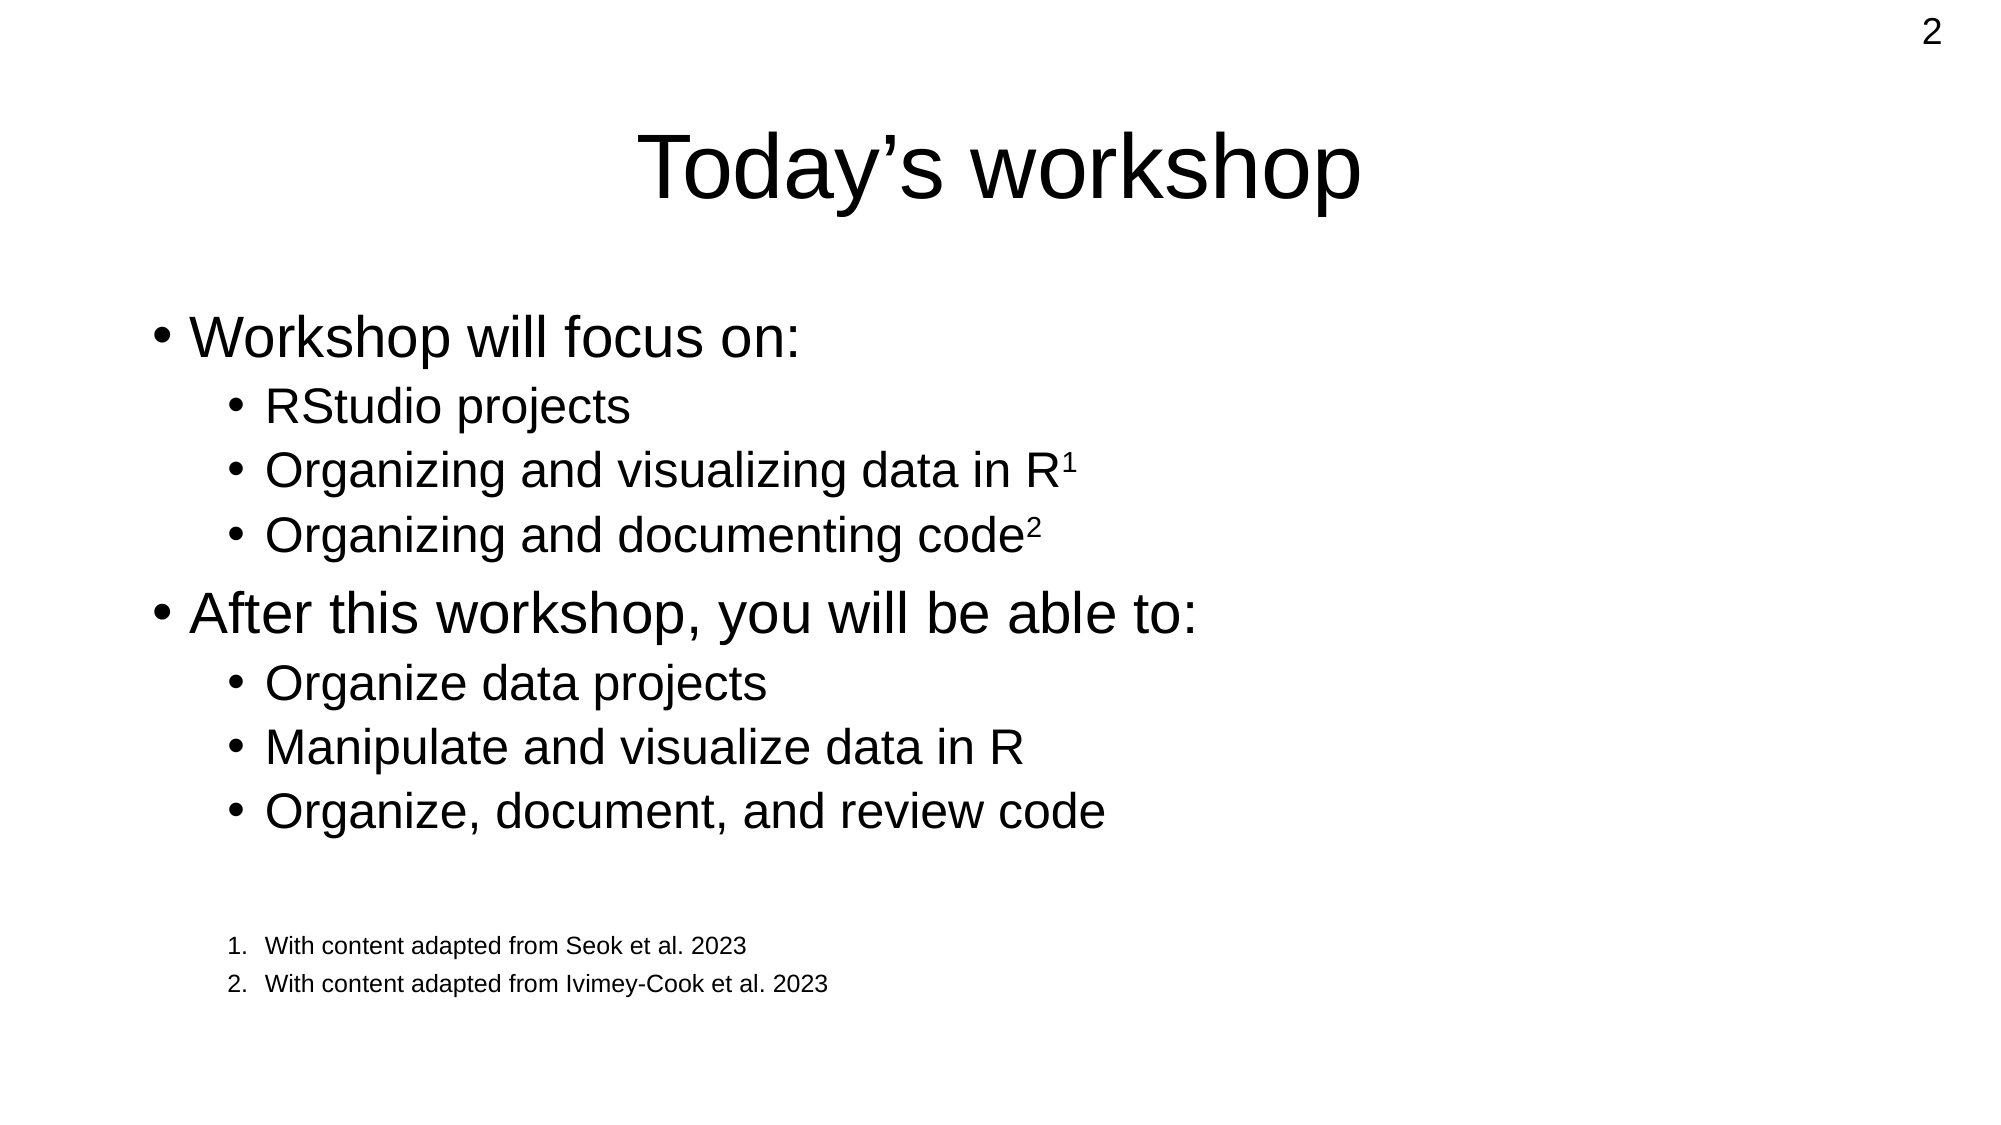

2
# Today’s workshop
Workshop will focus on:
RStudio projects
Organizing and visualizing data in R1
Organizing and documenting code2
After this workshop, you will be able to:
Organize data projects
Manipulate and visualize data in R
Organize, document, and review code

With content adapted from Seok et al. 2023
With content adapted from Ivimey‐Cook et al. 2023